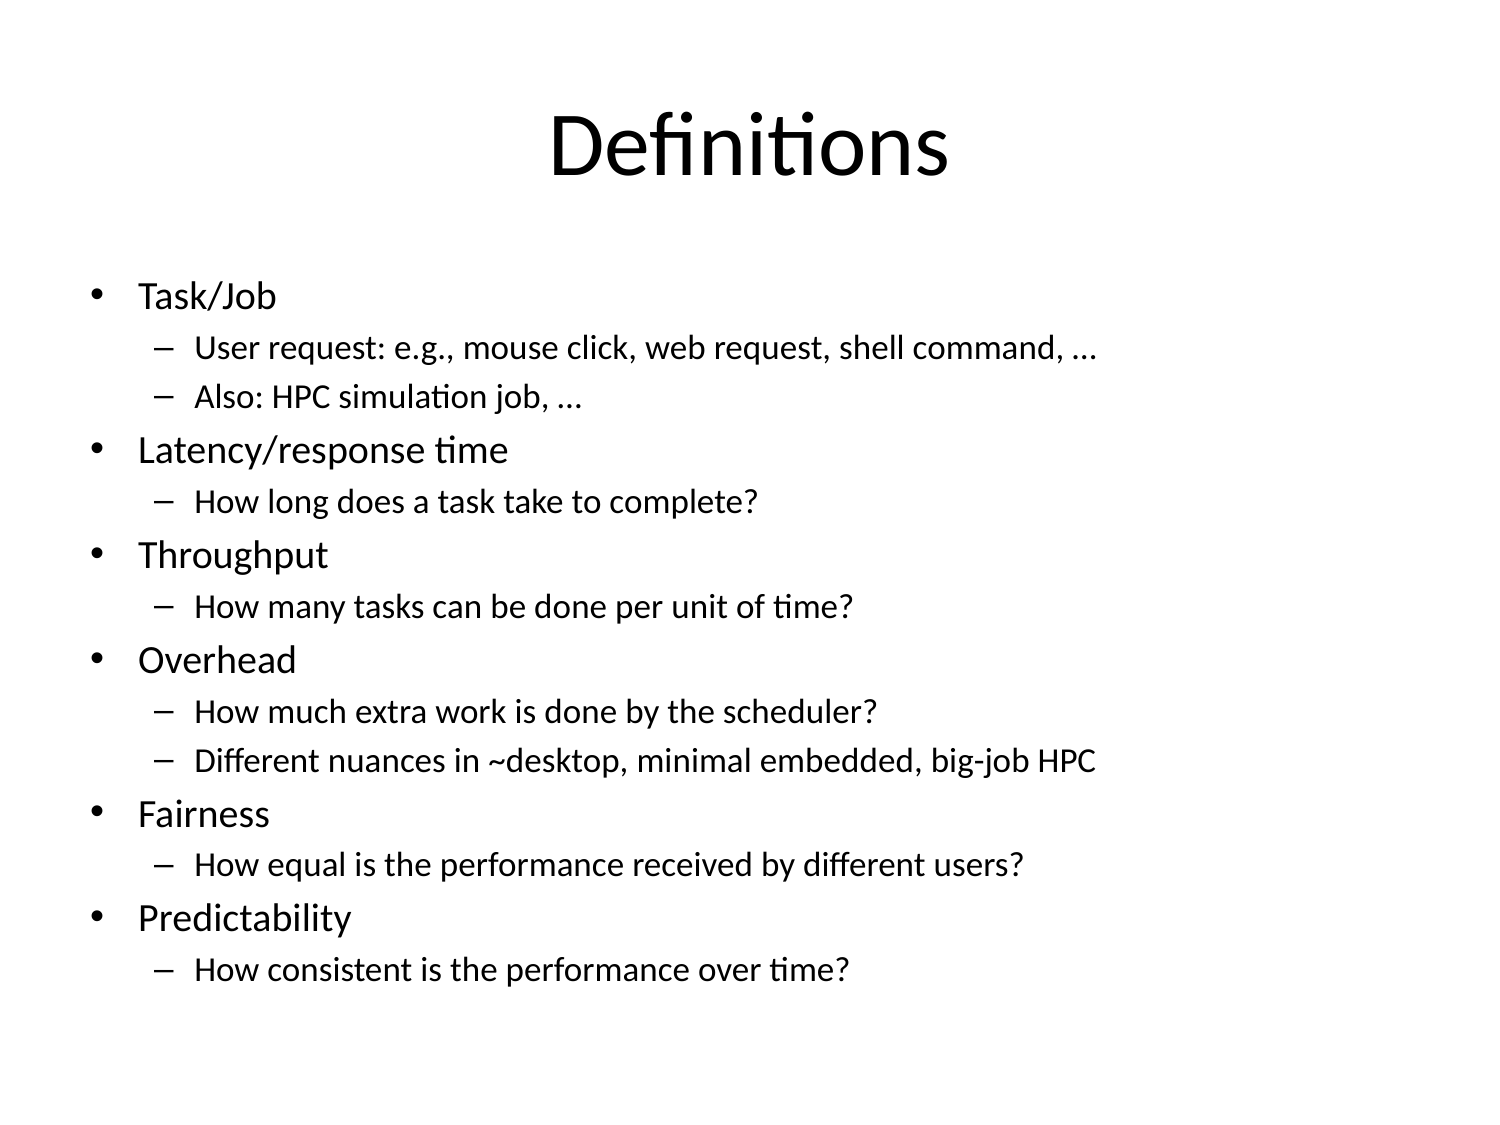

# Definitions
Task/Job
User request: e.g., mouse click, web request, shell command, …
Also: HPC simulation job, …
Latency/response time
How long does a task take to complete?
Throughput
How many tasks can be done per unit of time?
Overhead
How much extra work is done by the scheduler?
Different nuances in ~desktop, minimal embedded, big-job HPC
Fairness
How equal is the performance received by different users?
Predictability
How consistent is the performance over time?